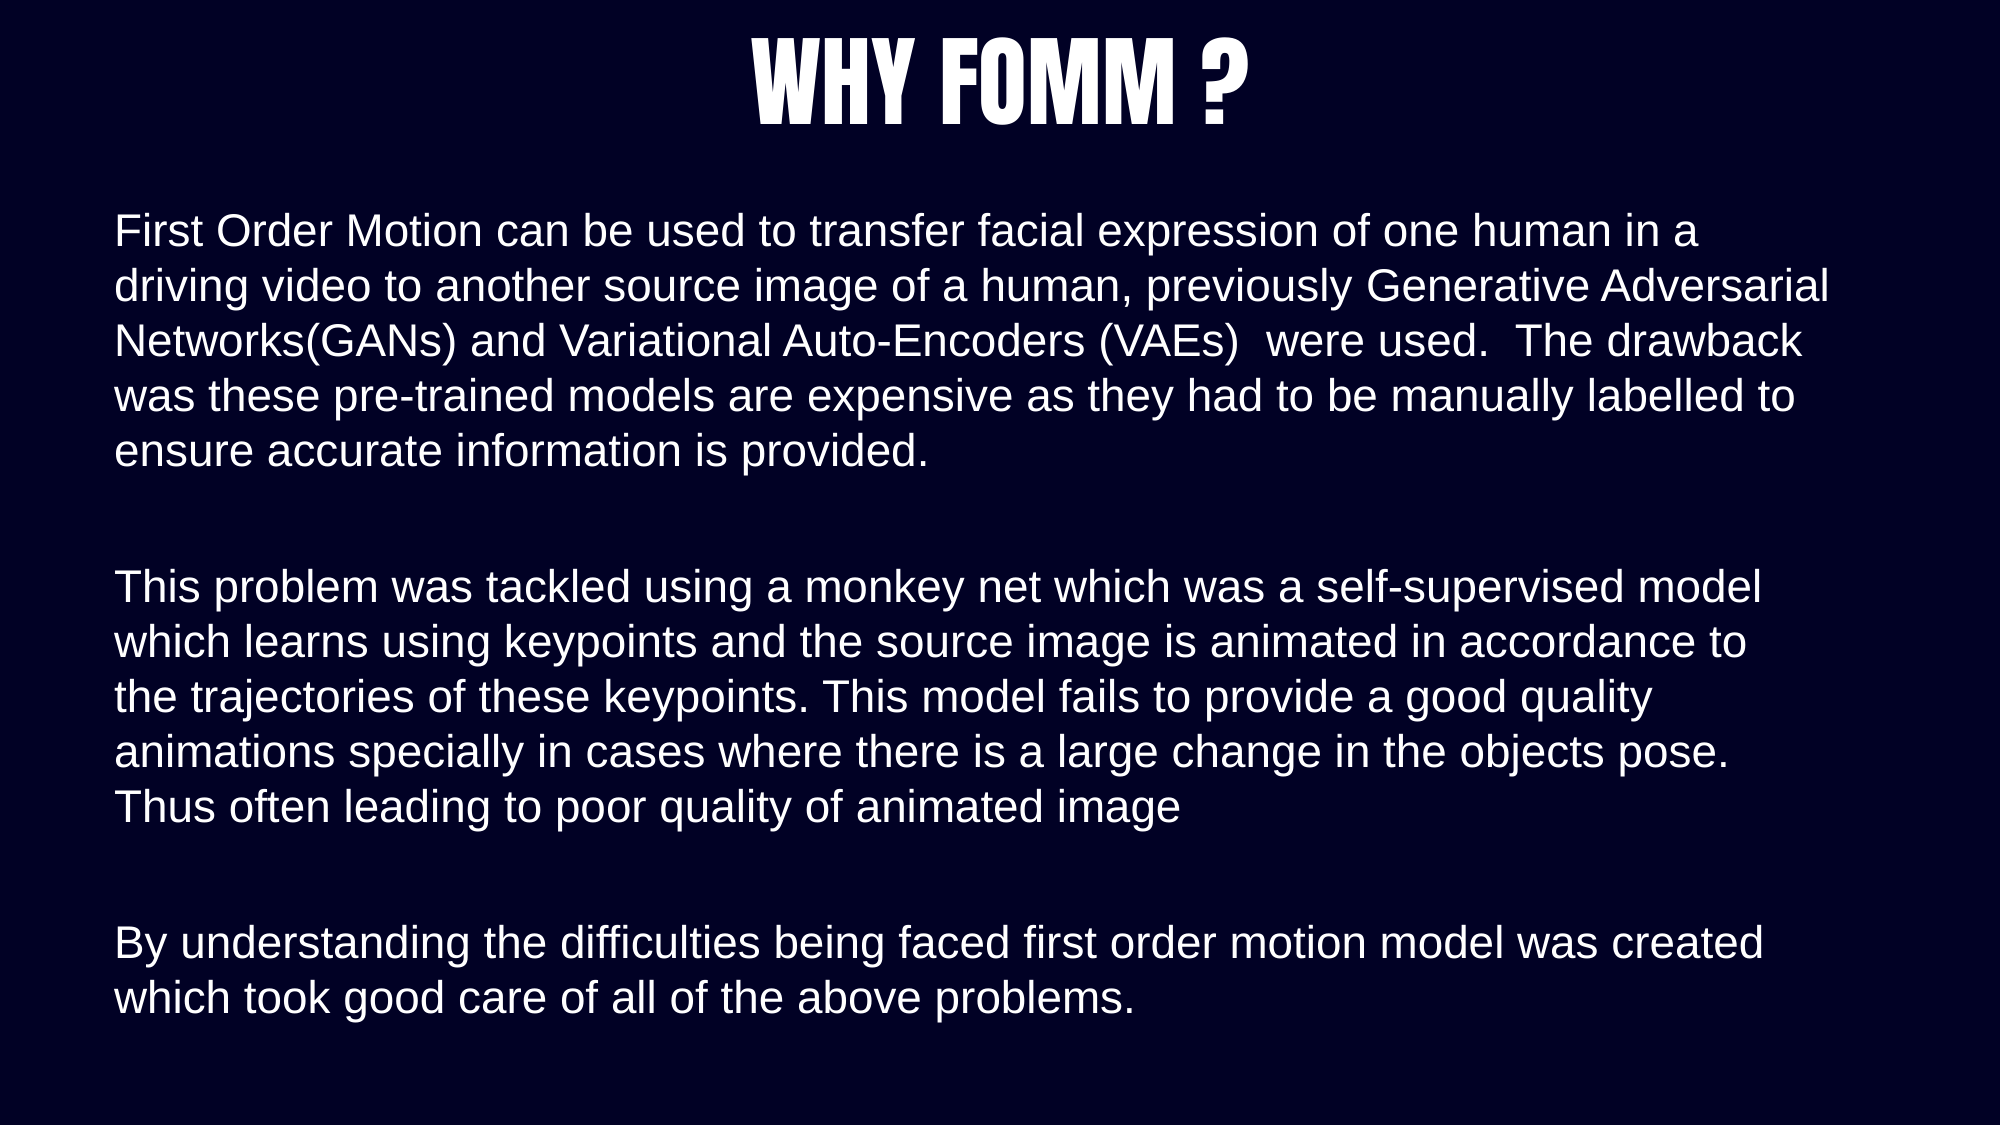

WHY FOMM ?
First Order Motion can be used to transfer facial expression of one human in a driving video to another source image of a human, previously Generative Adversarial Networks(GANs) and Variational Auto-Encoders (VAEs)  were used.  The drawback was these pre-trained models are expensive as they had to be manually labelled to ensure accurate information is provided.
This problem was tackled using a monkey net which was a self-supervised model which learns using keypoints and the source image is animated in accordance to the trajectories of these keypoints. This model fails to provide a good quality animations specially in cases where there is a large change in the objects pose. Thus often leading to poor quality of animated image
By understanding the difficulties being faced first order motion model was created which took good care of all of the above problems.